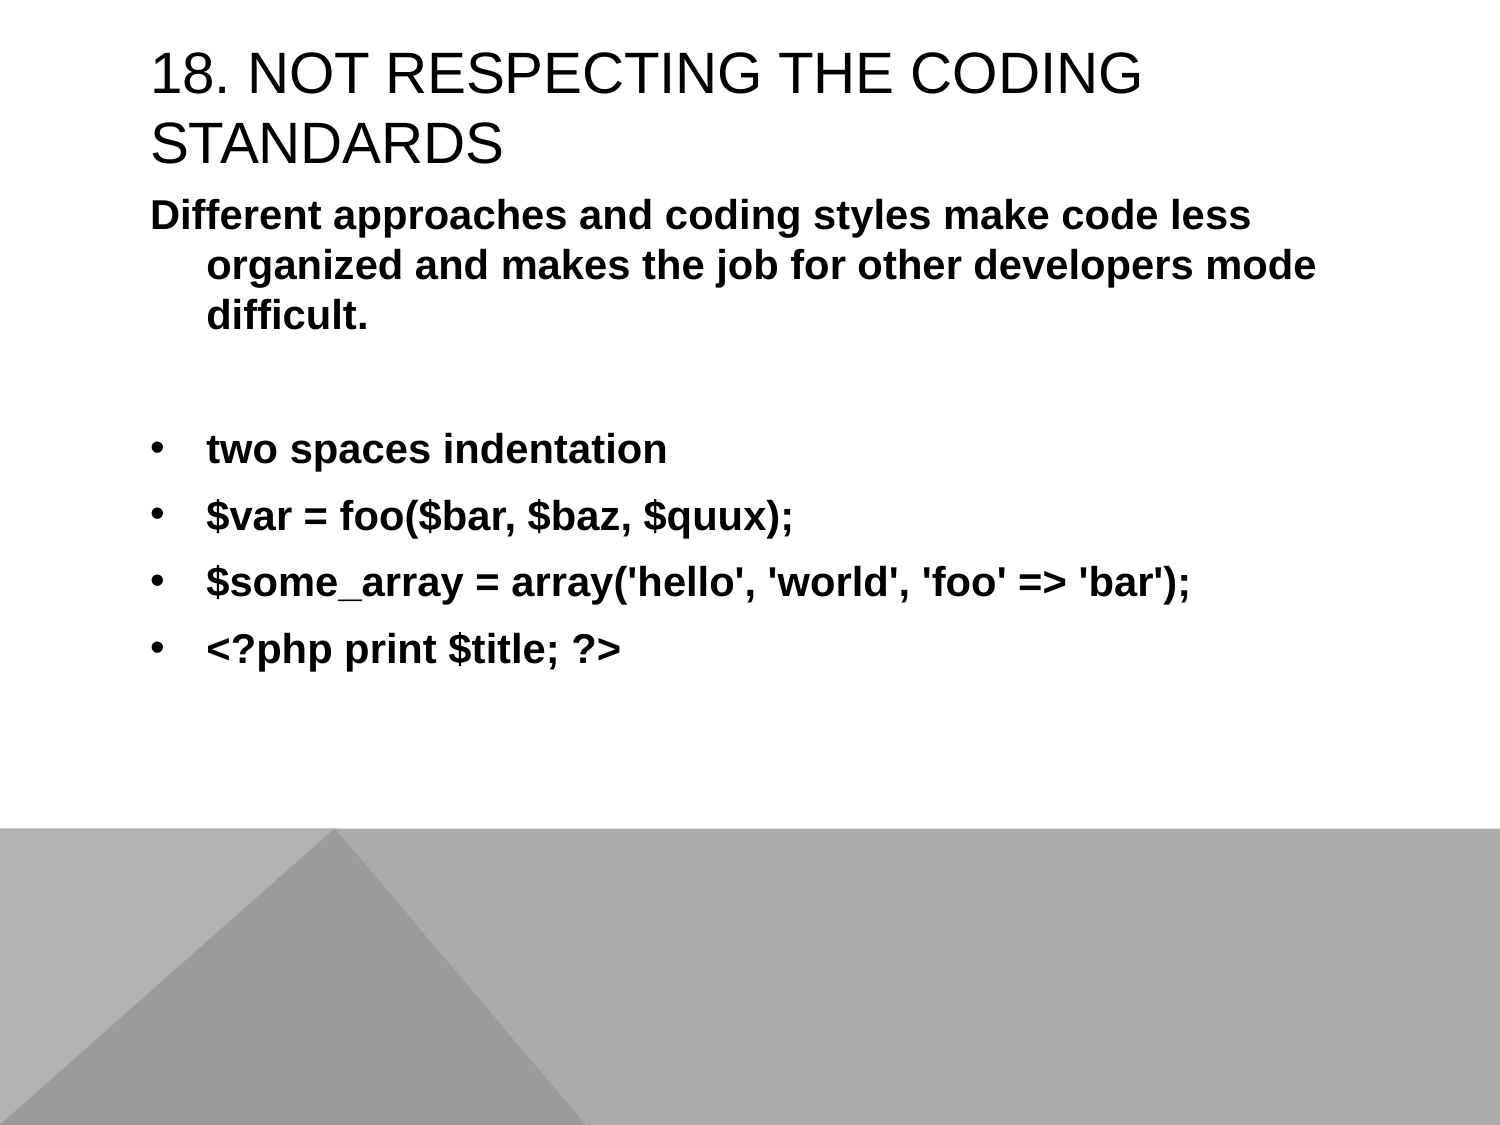

# 18. NOT RESPECTING THE Coding standards
Different approaches and coding styles make code less organized and makes the job for other developers mode difficult.

two spaces indentation
$var = foo($bar, $baz, $quux);
$some_array = array('hello', 'world', 'foo' => 'bar');
<?php print $title; ?>